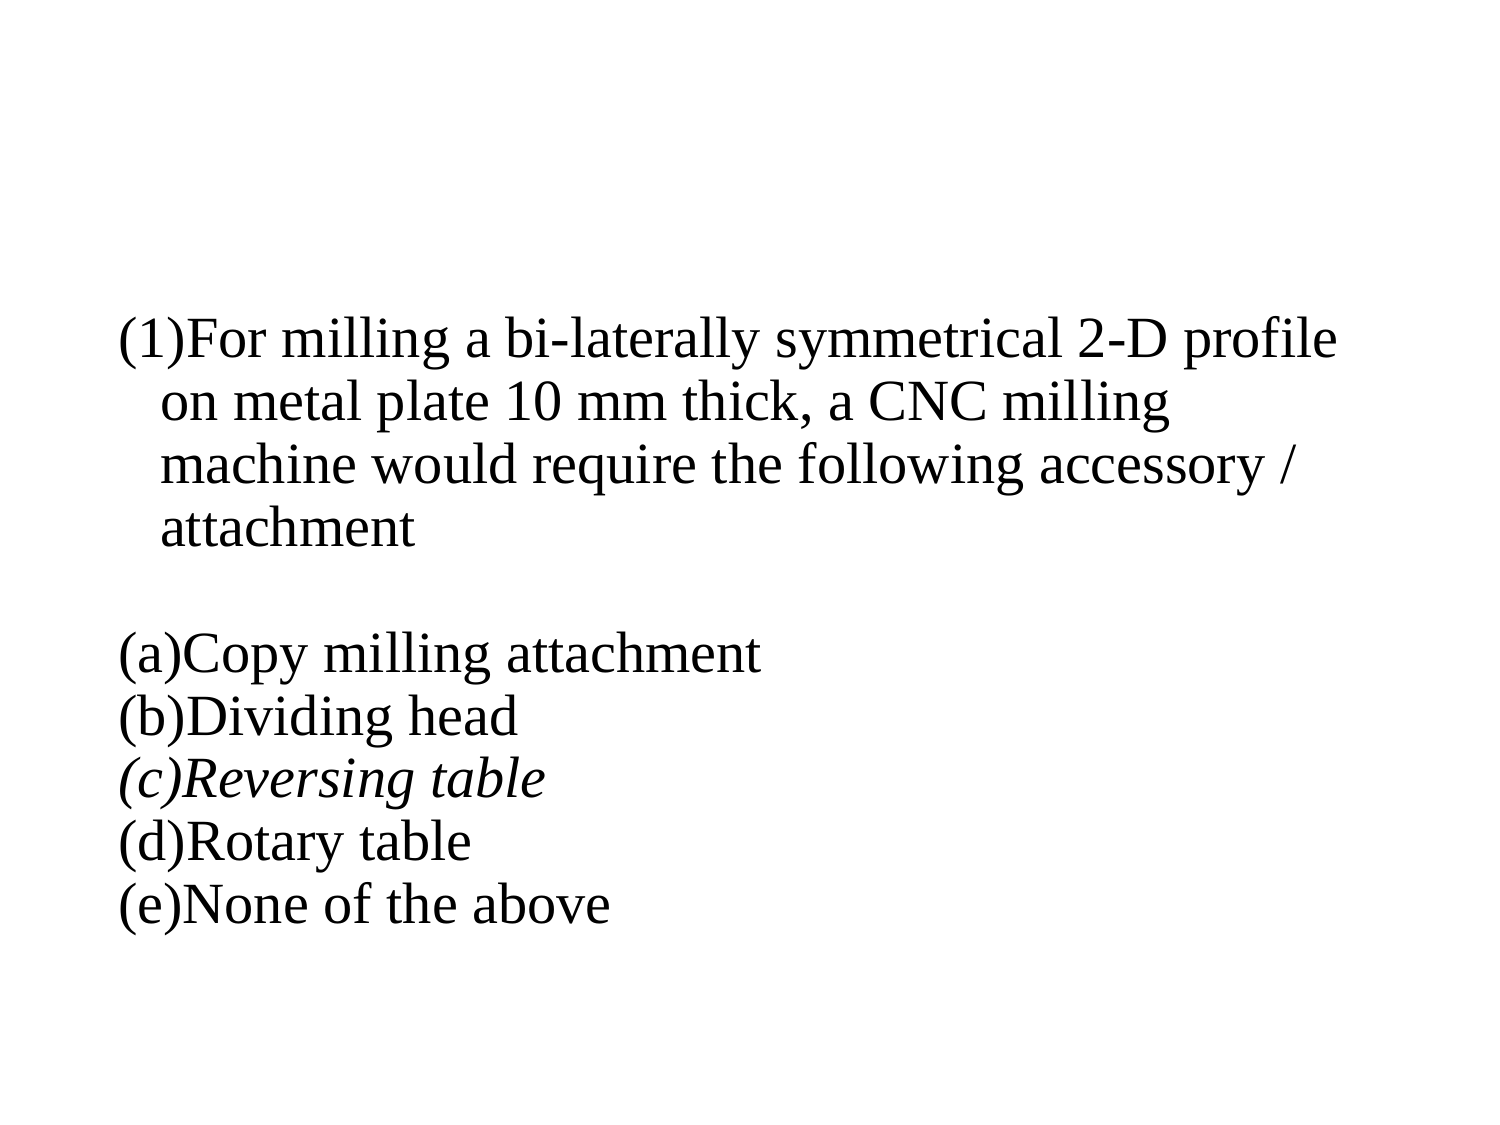

#
For milling a bi-laterally symmetrical 2-D profile on metal plate 10 mm thick, a CNC milling machine would require the following accessory / attachment

Copy milling attachment
Dividing head
Reversing table
Rotary table
None of the above